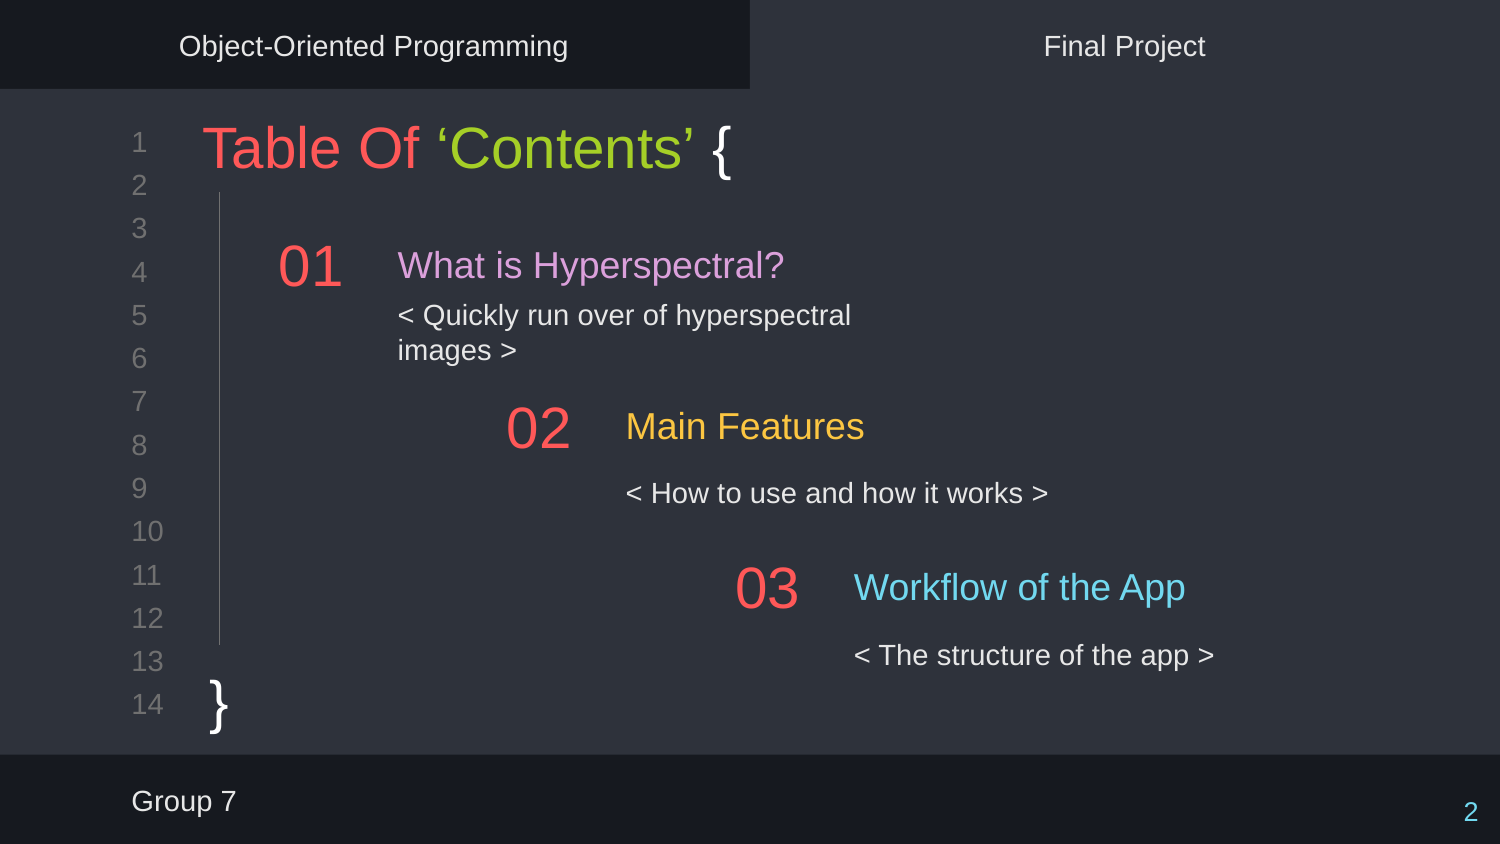

Object-Oriented Programming
Final Project
Table Of ‘Contents’ {
}
# 01
What is Hyperspectral?
< Quickly run over of hyperspectral images >
Main Features
02
< How to use and how it works >
Workflow of the App
03
< The structure of the app >
Group 7
2